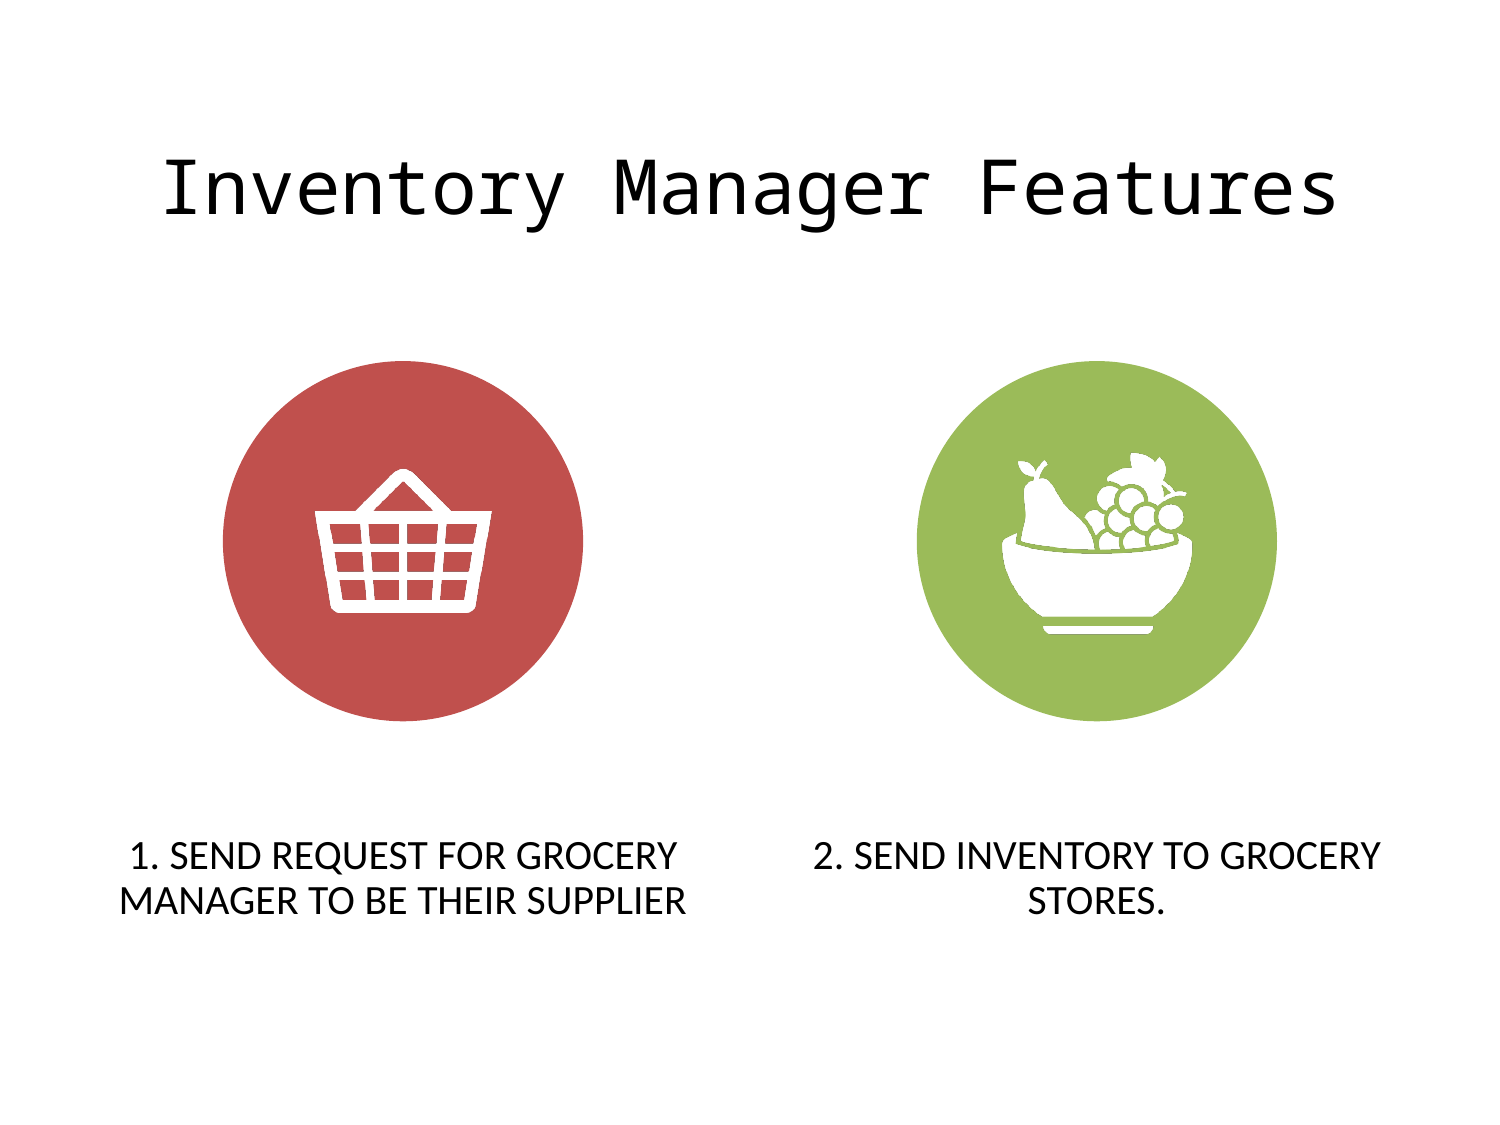

# Inventory Manager Features
1. Send request for Grocery manager to be their supplier
2. Send inventory to grocery stores.